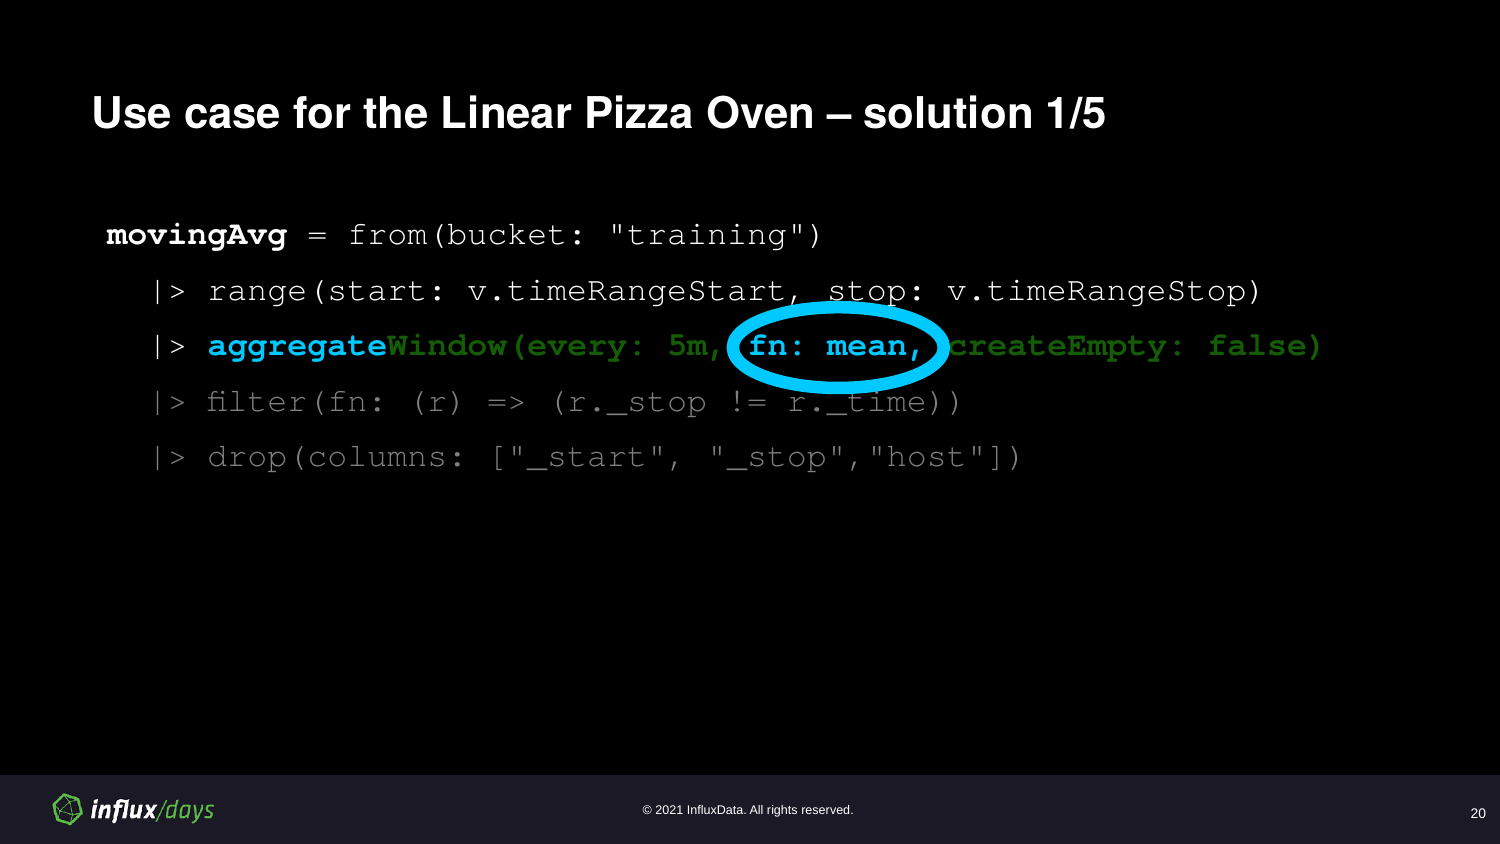

# Use case for the Linear Pizza Oven – solution 1/5
movingAvg = from(bucket: "training")
  |> range(start: v.timeRangeStart, stop: v.timeRangeStop)
  |> aggregateWindow(every: 5m, fn: mean, createEmpty: false)
  |> filter(fn: (r) => (r._stop != r._time))
  |> drop(columns: ["_start", "_stop","host"])